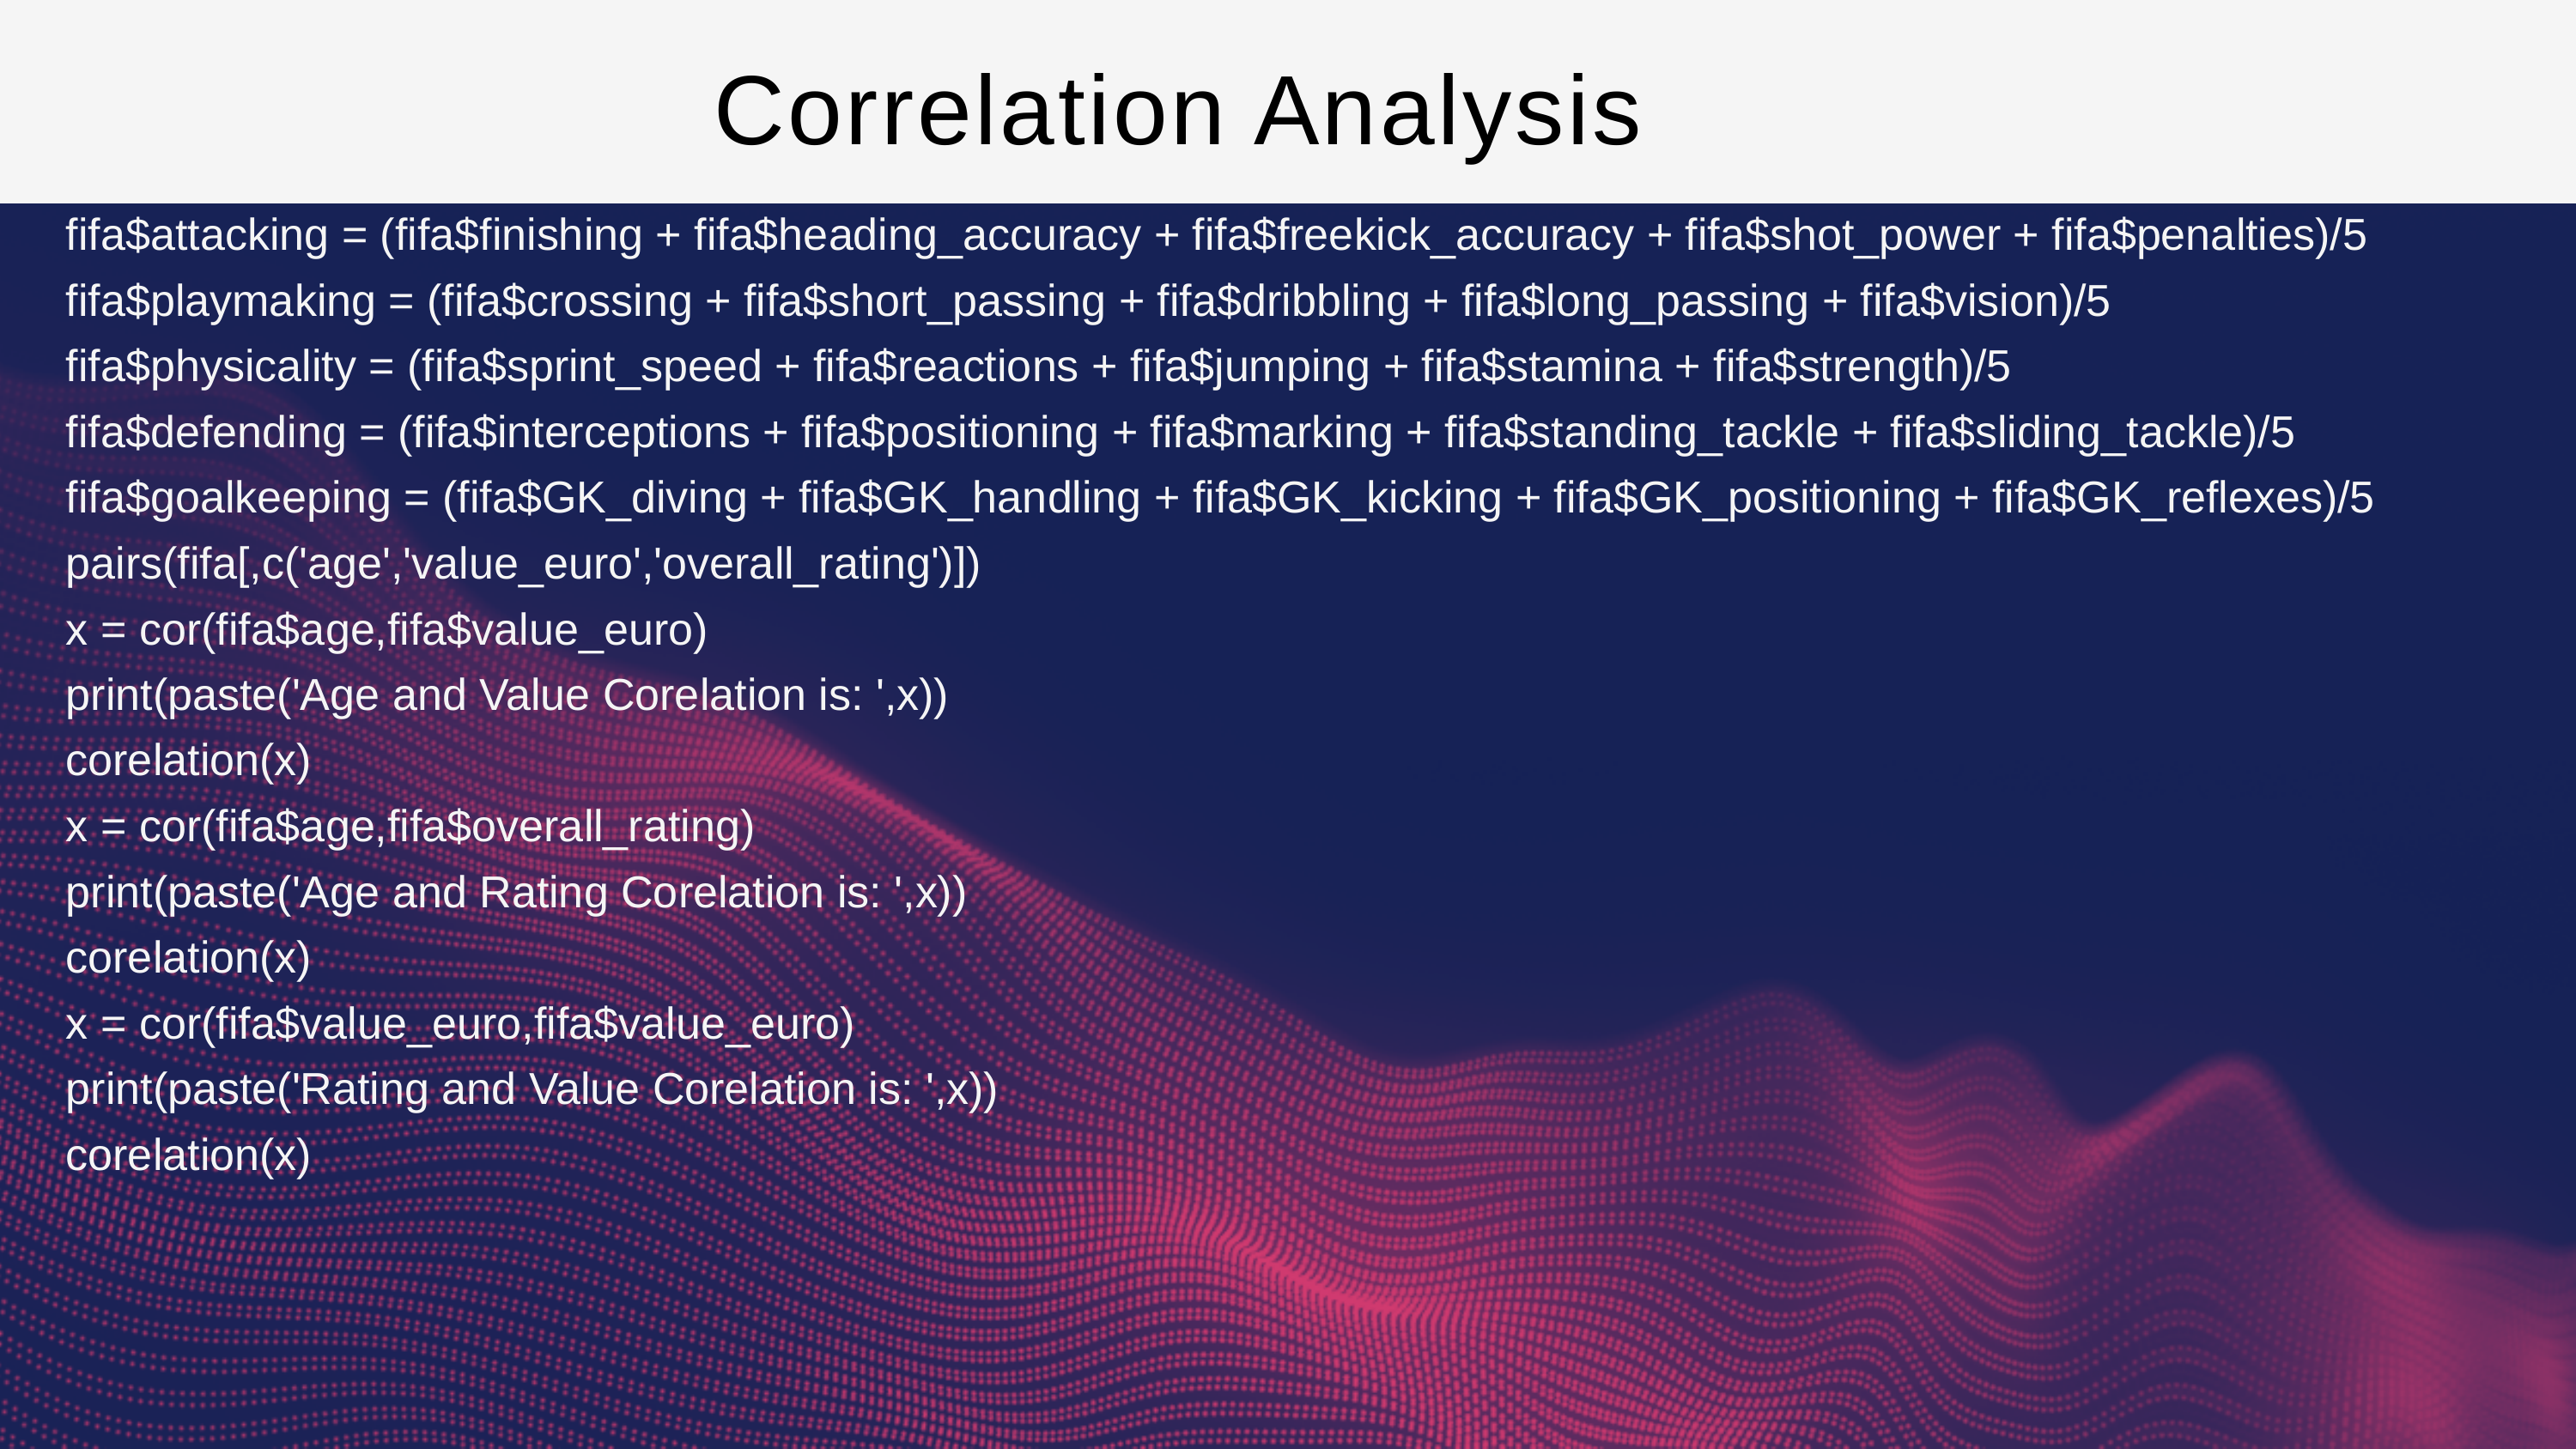

Correlation Analysis
fifa$attacking = (fifa$finishing + fifa$heading_accuracy + fifa$freekick_accuracy + fifa$shot_power + fifa$penalties)/5
fifa$playmaking = (fifa$crossing + fifa$short_passing + fifa$dribbling + fifa$long_passing + fifa$vision)/5
fifa$physicality = (fifa$sprint_speed + fifa$reactions + fifa$jumping + fifa$stamina + fifa$strength)/5
fifa$defending = (fifa$interceptions + fifa$positioning + fifa$marking + fifa$standing_tackle + fifa$sliding_tackle)/5
fifa$goalkeeping = (fifa$GK_diving + fifa$GK_handling + fifa$GK_kicking + fifa$GK_positioning + fifa$GK_reflexes)/5
pairs(fifa[,c('age','value_euro','overall_rating')])
x = cor(fifa$age,fifa$value_euro)
print(paste('Age and Value Corelation is: ',x))
corelation(x)
x = cor(fifa$age,fifa$overall_rating)
print(paste('Age and Rating Corelation is: ',x))
corelation(x)
x = cor(fifa$value_euro,fifa$value_euro)
print(paste('Rating and Value Corelation is: ',x))
corelation(x)